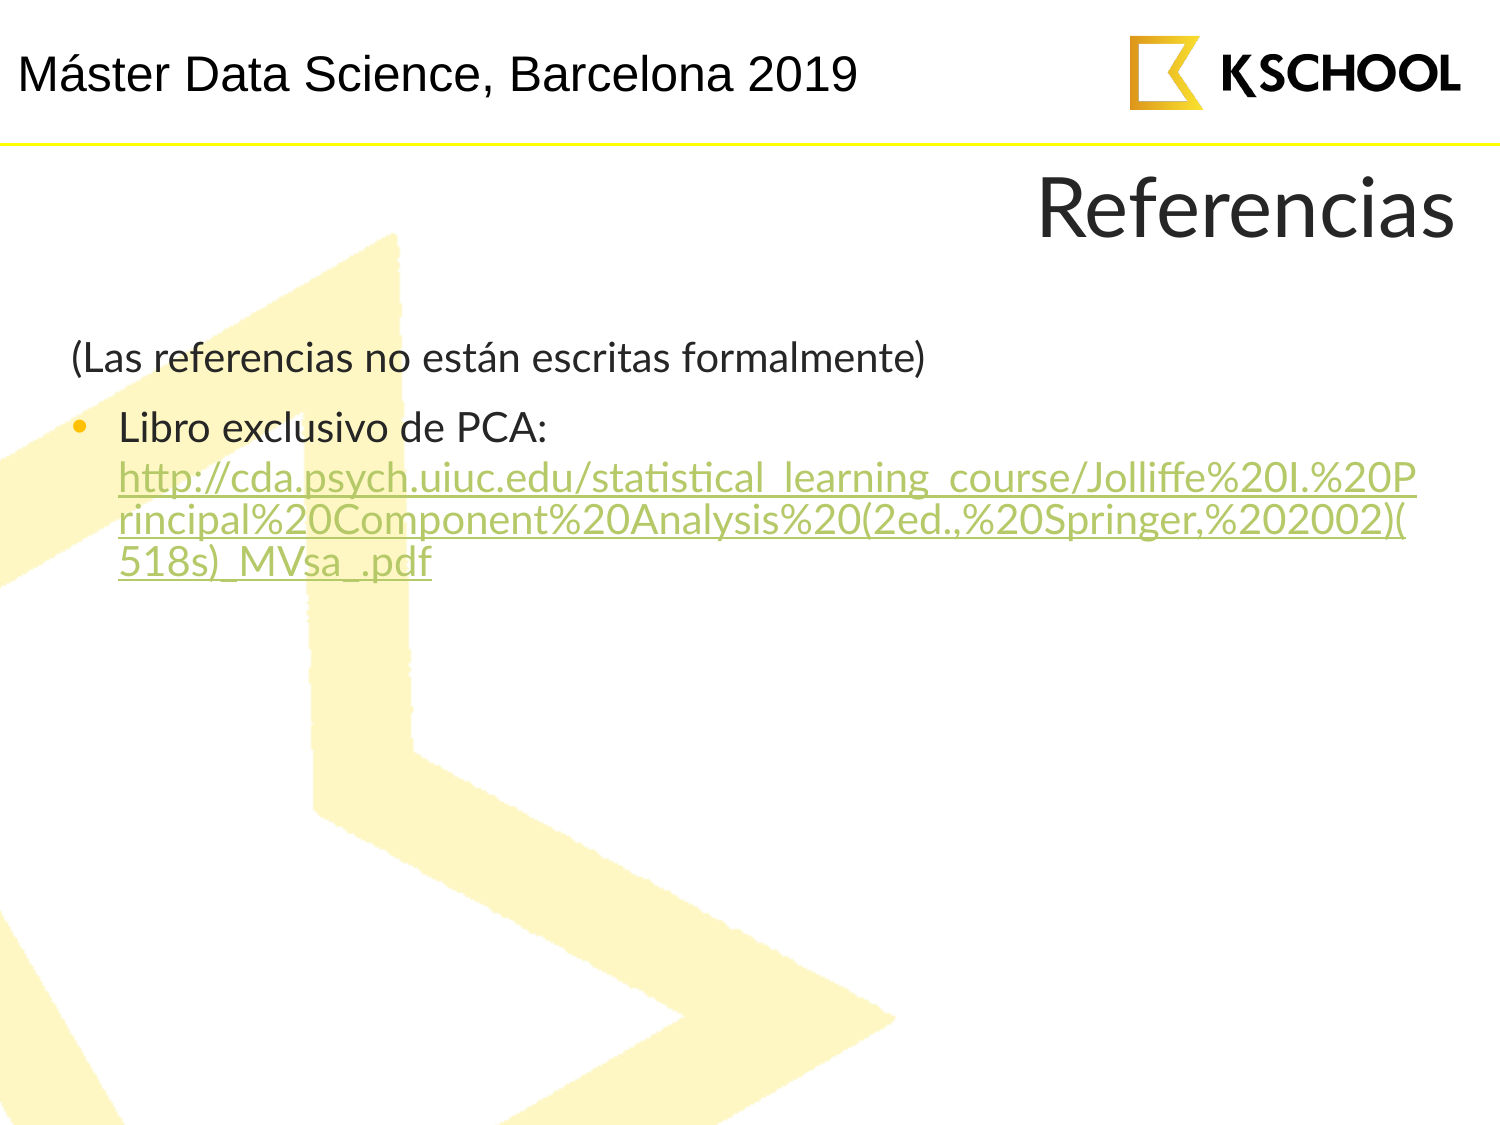

# Referencias

(Las referencias no están escritas formalmente)
Libro exclusivo de PCA: http://cda.psych.uiuc.edu/statistical_learning_course/Jolliffe%20I.%20Principal%20Component%20Analysis%20(2ed.,%20Springer,%202002)(518s)_MVsa_.pdf